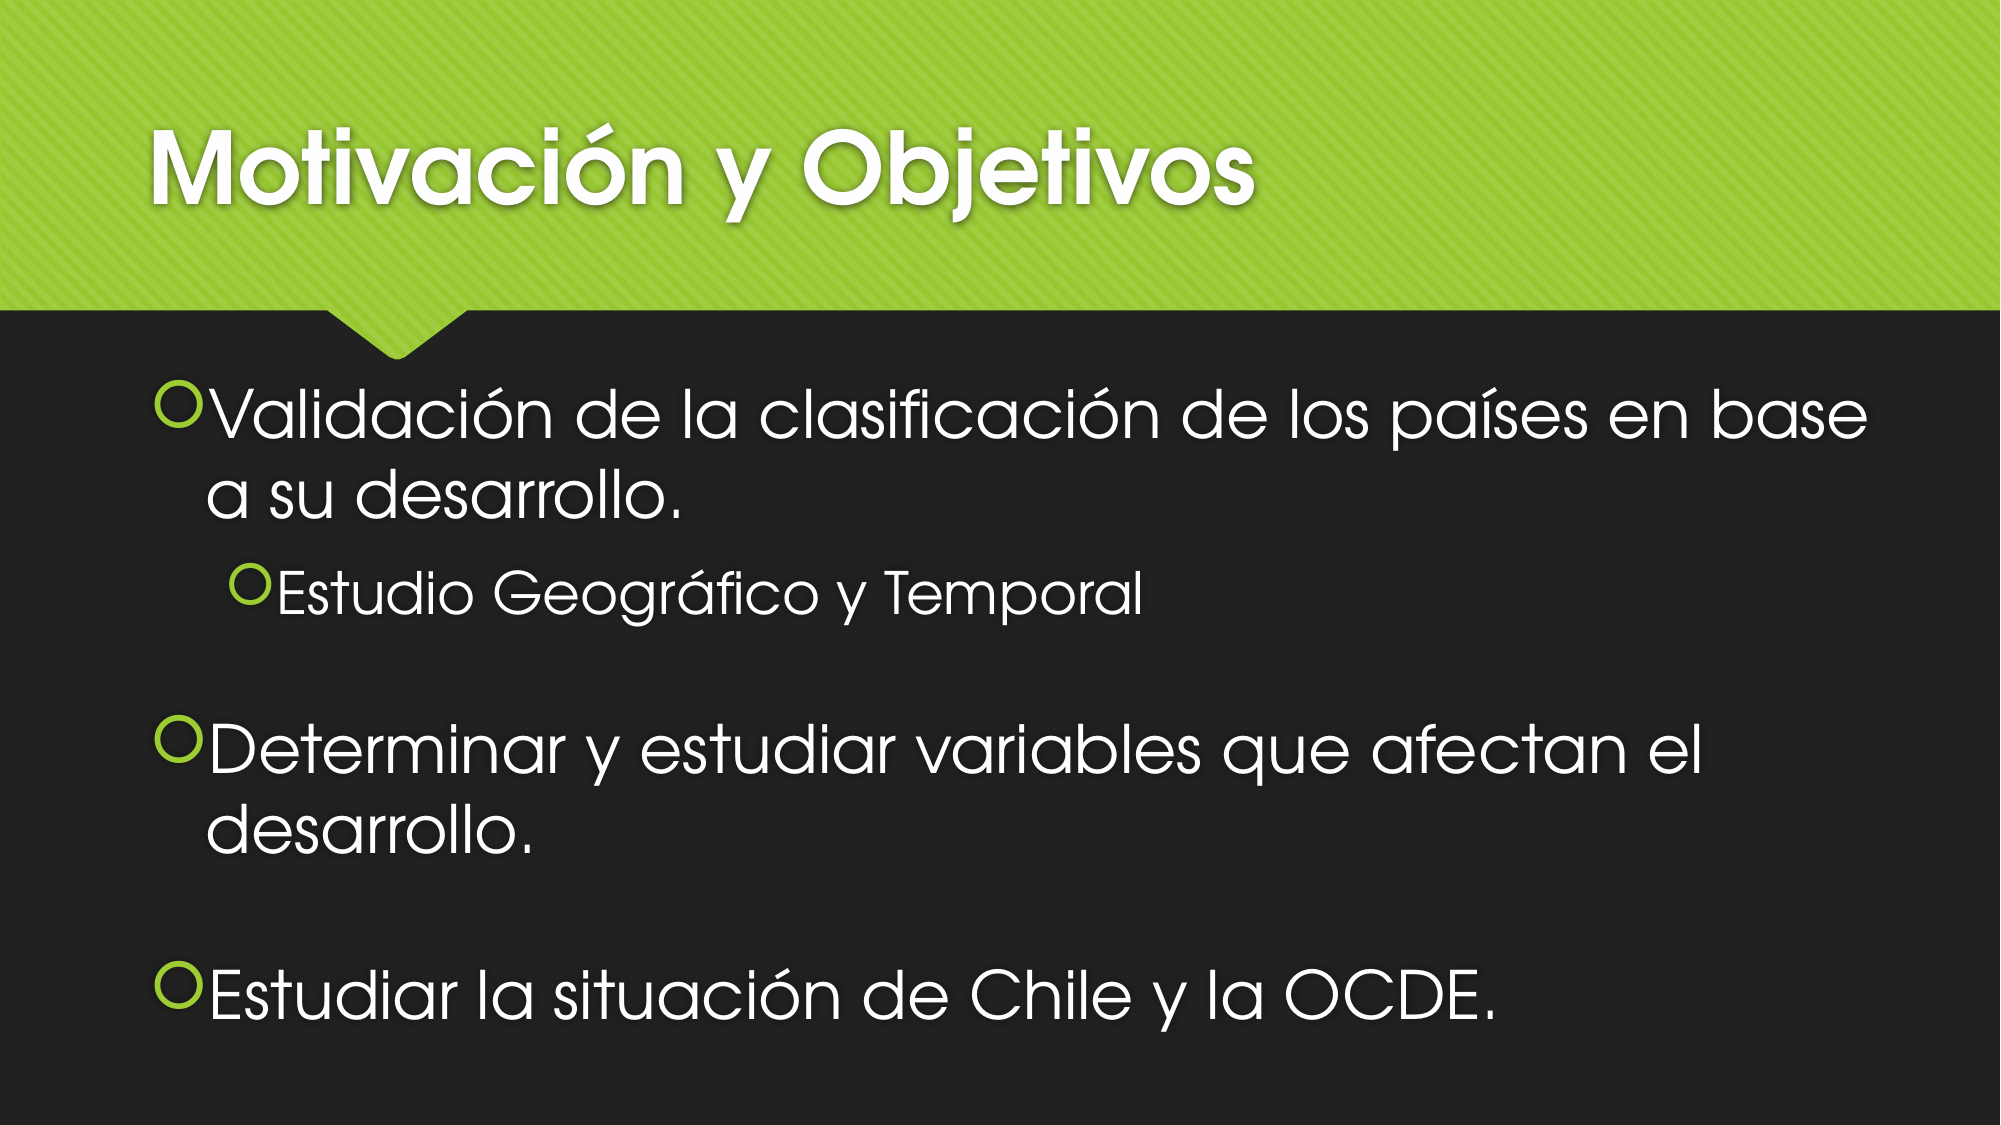

# Motivación y Objetivos
Validación de la clasificación de los países en base
a su desarrollo.
Estudio Geográfico y Temporal
Determinar y estudiar variables que afectan el desarrollo.
Estudiar la situación de Chile y la OCDE.